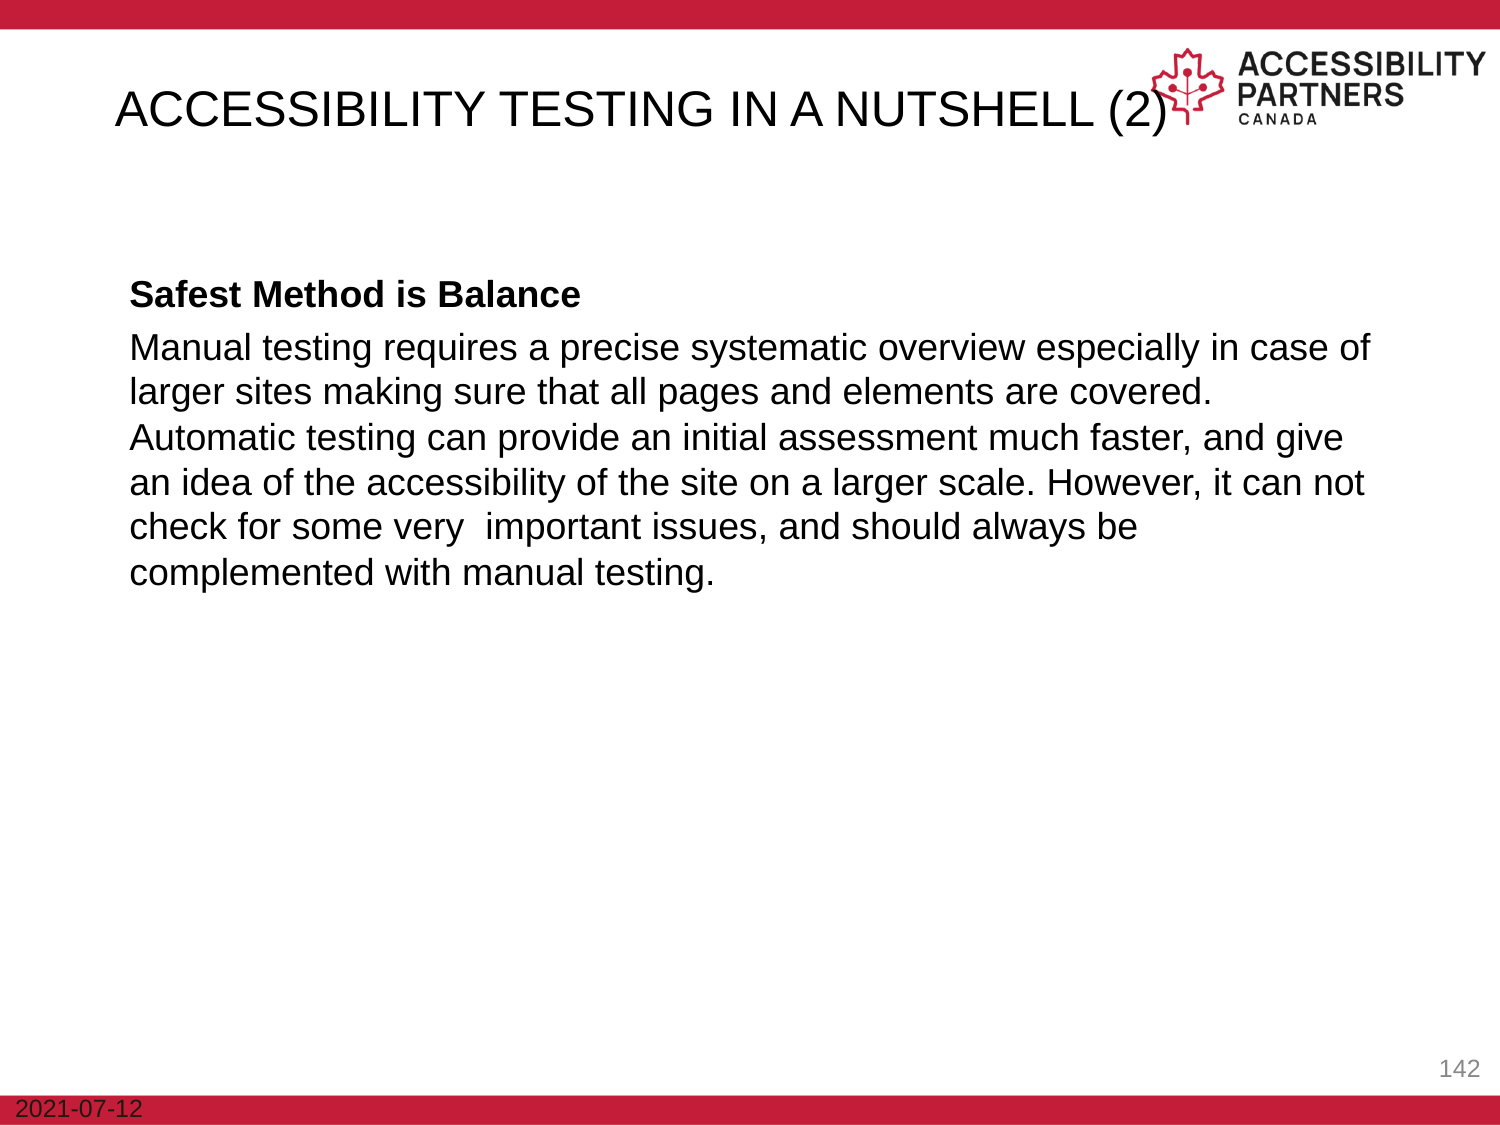

ACCESSIBILITY TESTING IN A NUTSHELL (2)
Safest Method is Balance
Manual testing requires a precise systematic overview especially in case of larger sites making sure that all pages and elements are covered. Automatic testing can provide an initial assessment much faster, and give an idea of the accessibility of the site on a larger scale. However, it can not check for some very  important issues, and should always be complemented with manual testing.

142
2021-07-12